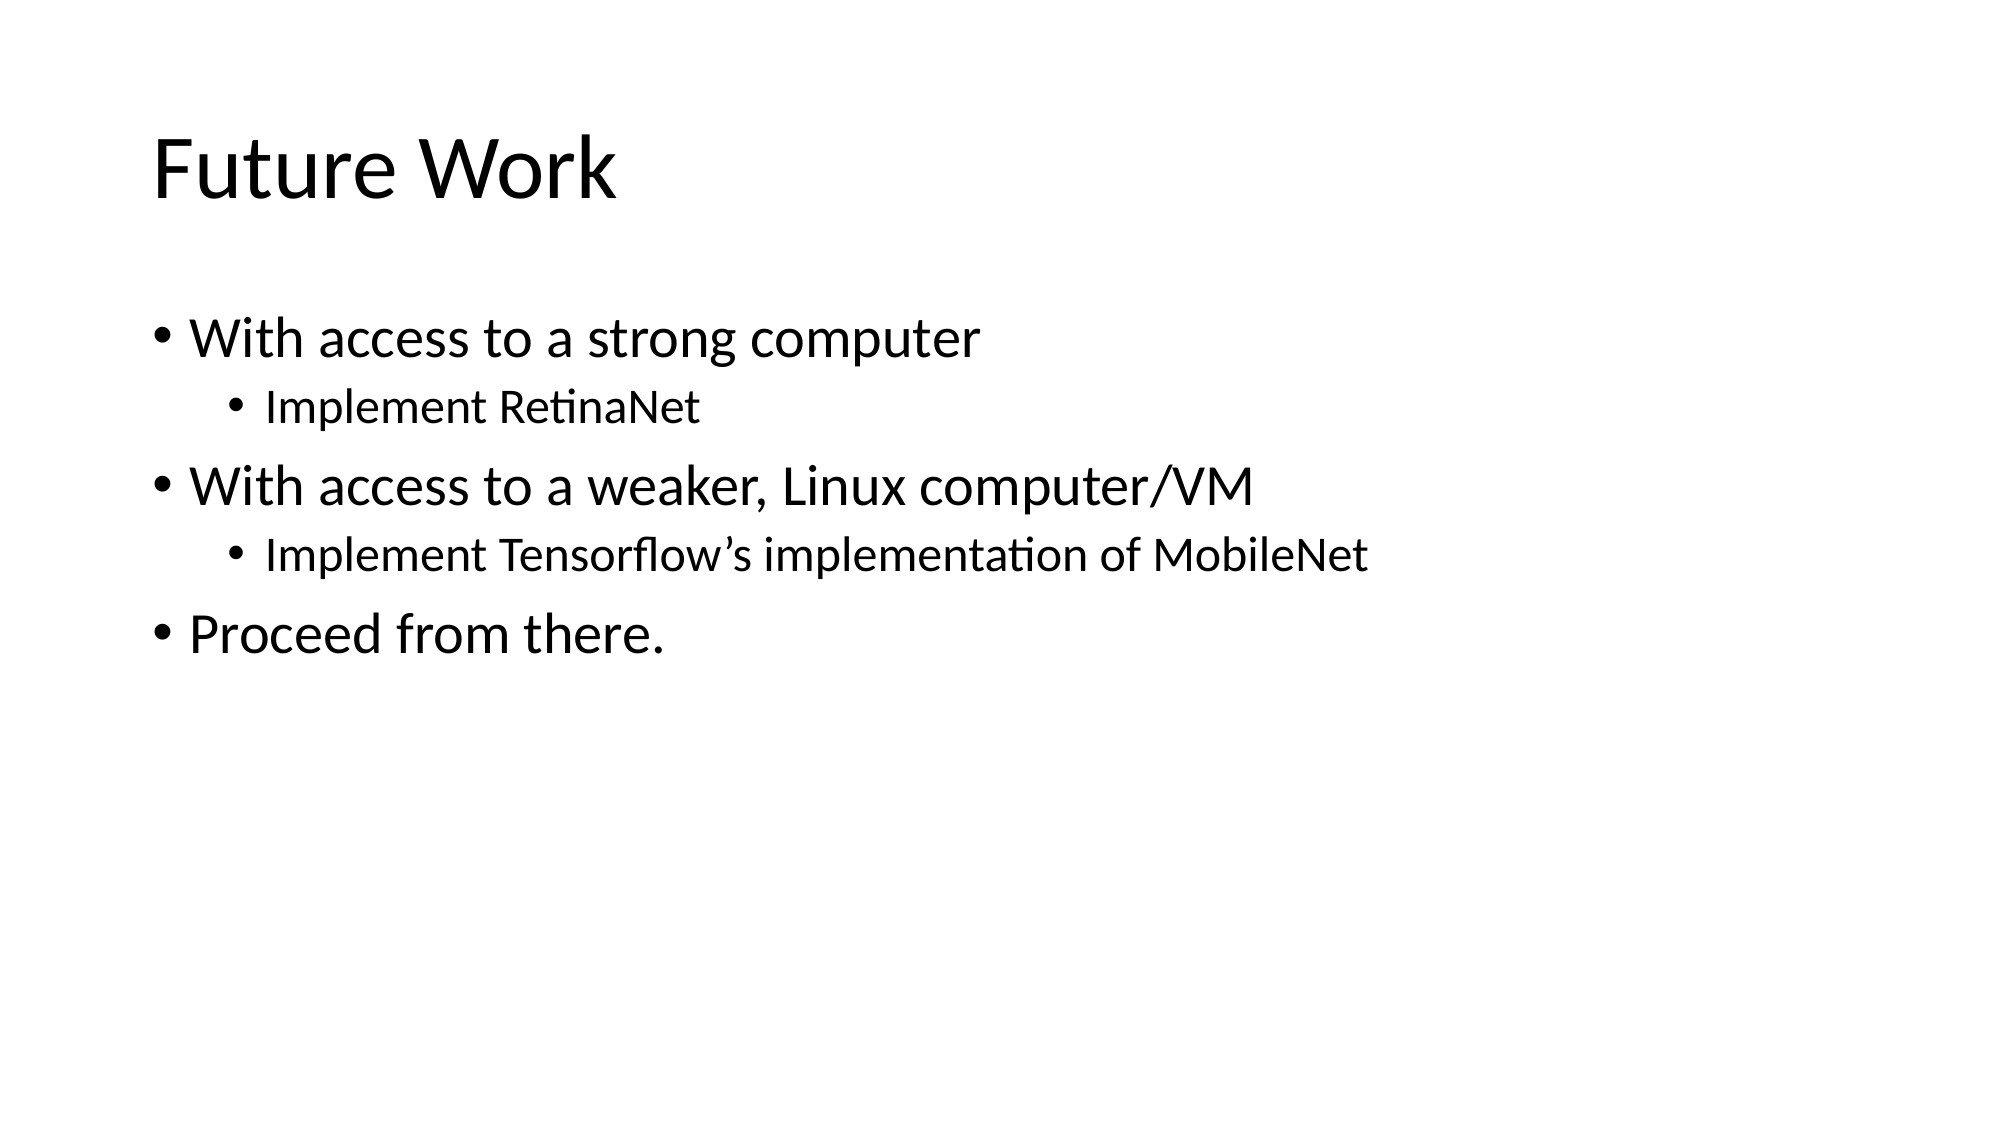

# Future Work
With access to a strong computer
Implement RetinaNet
With access to a weaker, Linux computer/VM
Implement Tensorflow’s implementation of MobileNet
Proceed from there.